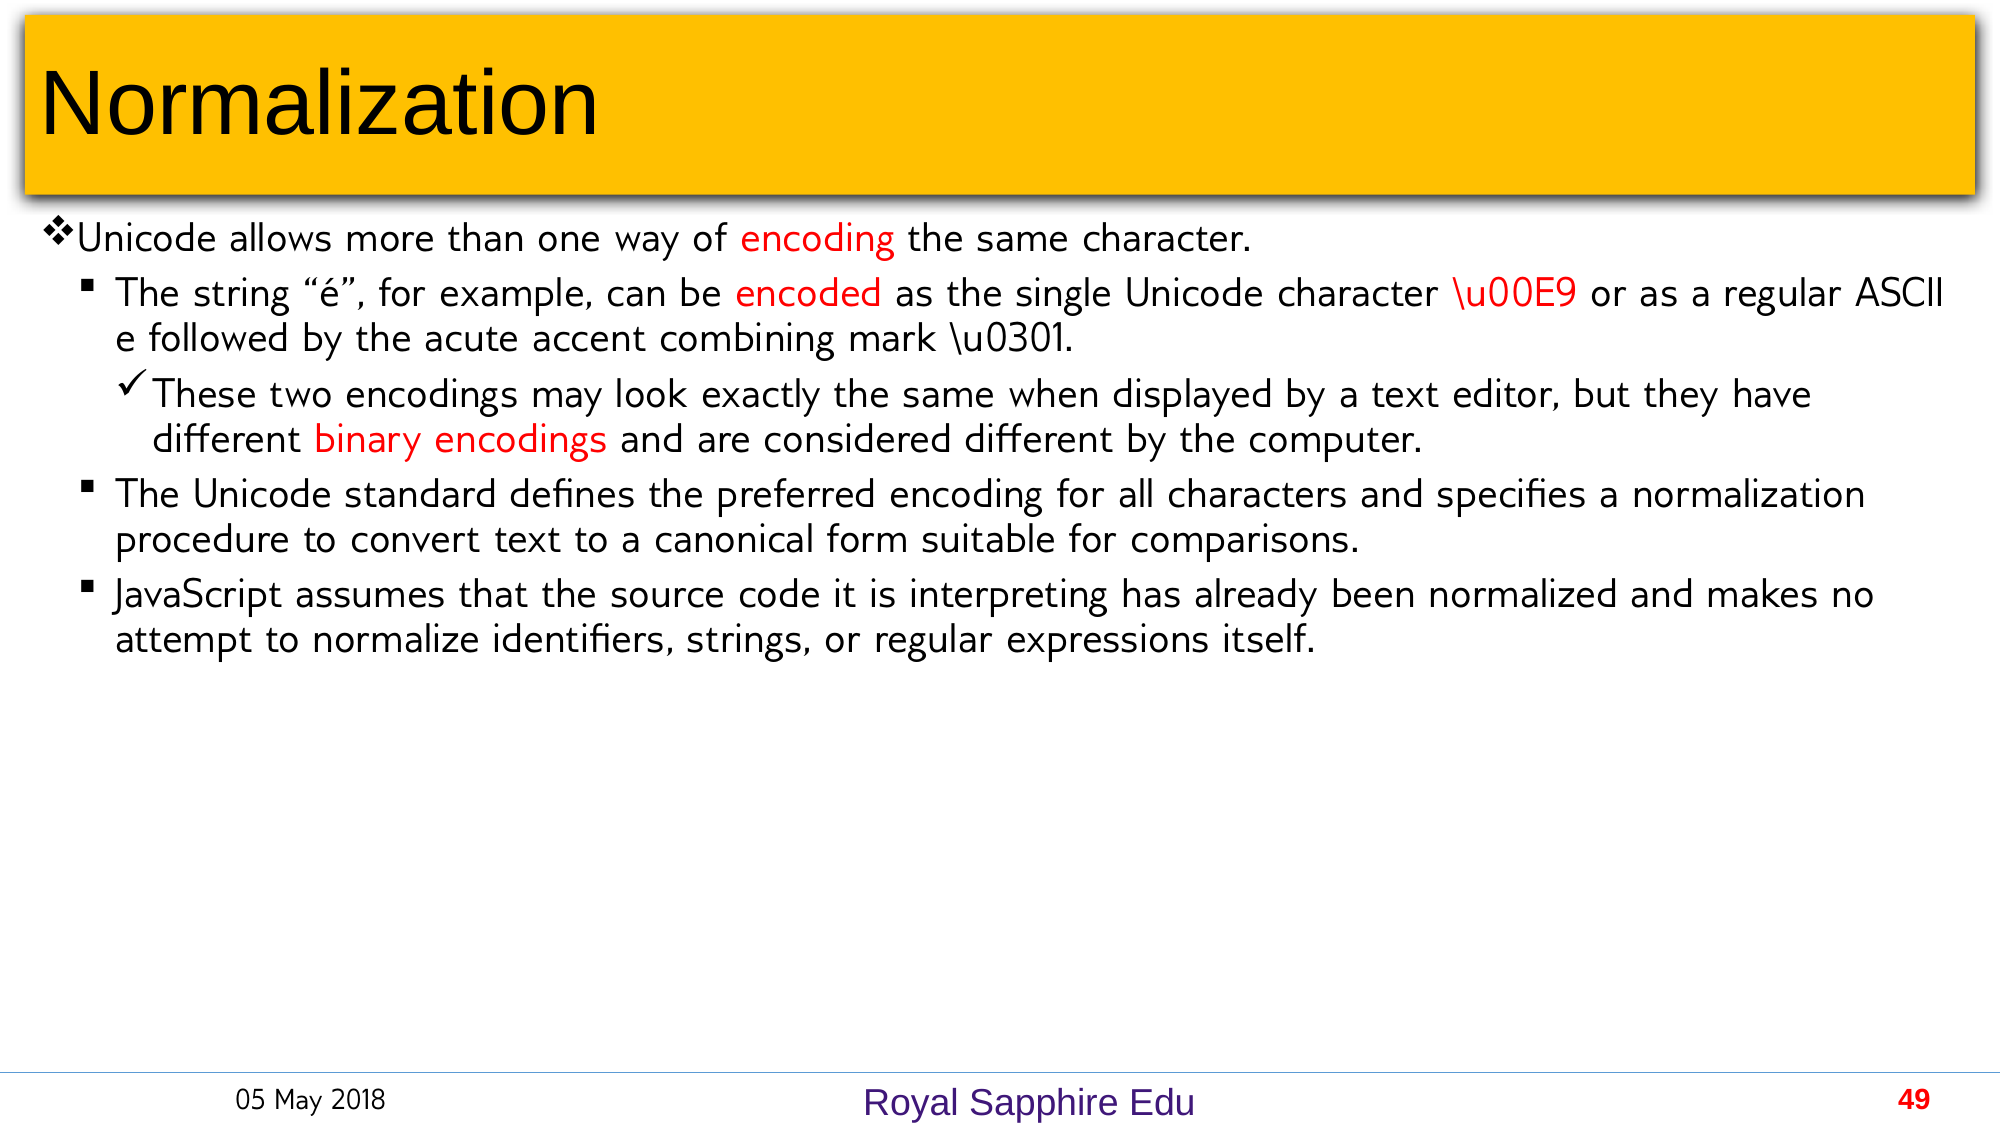

# Normalization
Unicode allows more than one way of encoding the same character.
The string “é”, for example, can be encoded as the single Unicode character \u00E9 or as a regular ASCII e followed by the acute accent combining mark \u0301.
These two encodings may look exactly the same when displayed by a text editor, but they have different binary encodings and are considered different by the computer.
The Unicode standard defines the preferred encoding for all characters and specifies a normalization procedure to convert text to a canonical form suitable for comparisons.
JavaScript assumes that the source code it is interpreting has already been normalized and makes no attempt to normalize identifiers, strings, or regular expressions itself.
05 May 2018
49